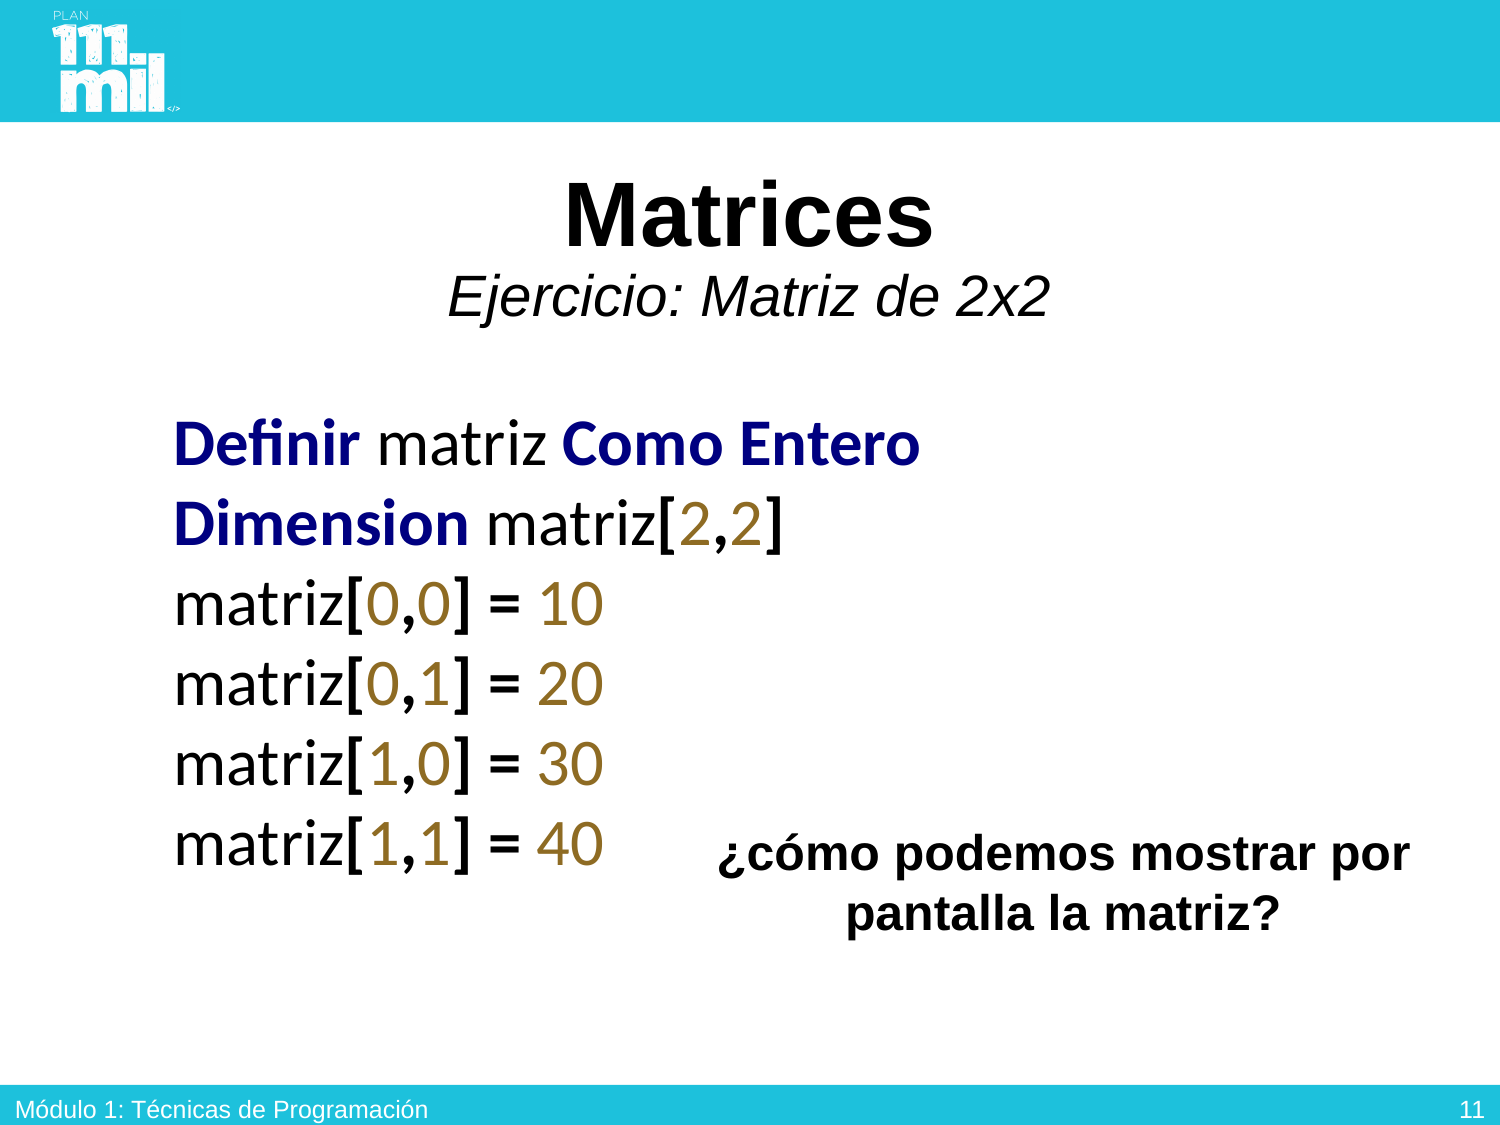

# Matrices Ejercicio: Matriz de 2x2
Definir matriz Como Entero
Dimension matriz[2,2]
matriz[0,0] = 10
matriz[0,1] = 20
matriz[1,0] = 30
matriz[1,1] = 40
¿cómo podemos mostrar por pantalla la matriz?
11
Módulo 1: Técnicas de Programación